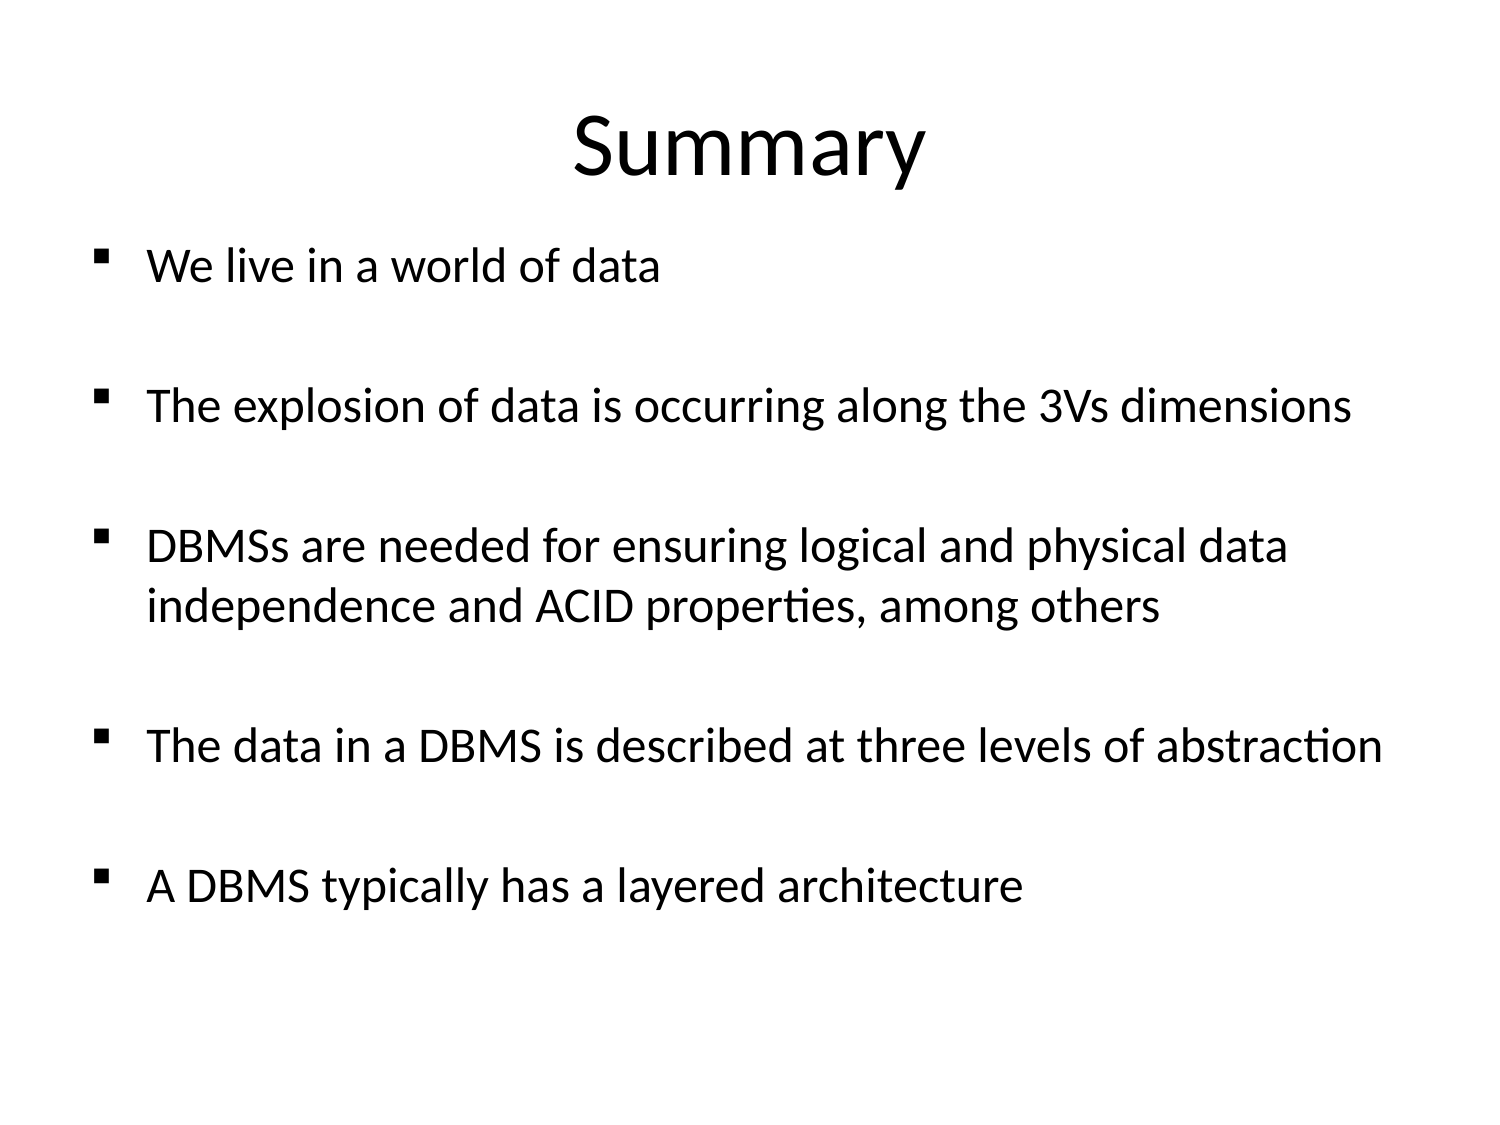

# Summary
We live in a world of data

The explosion of data is occurring along the 3Vs dimensions

DBMSs are needed for ensuring logical and physical data independence and ACID properties, among others

The data in a DBMS is described at three levels of abstraction

A DBMS typically has a layered architecture